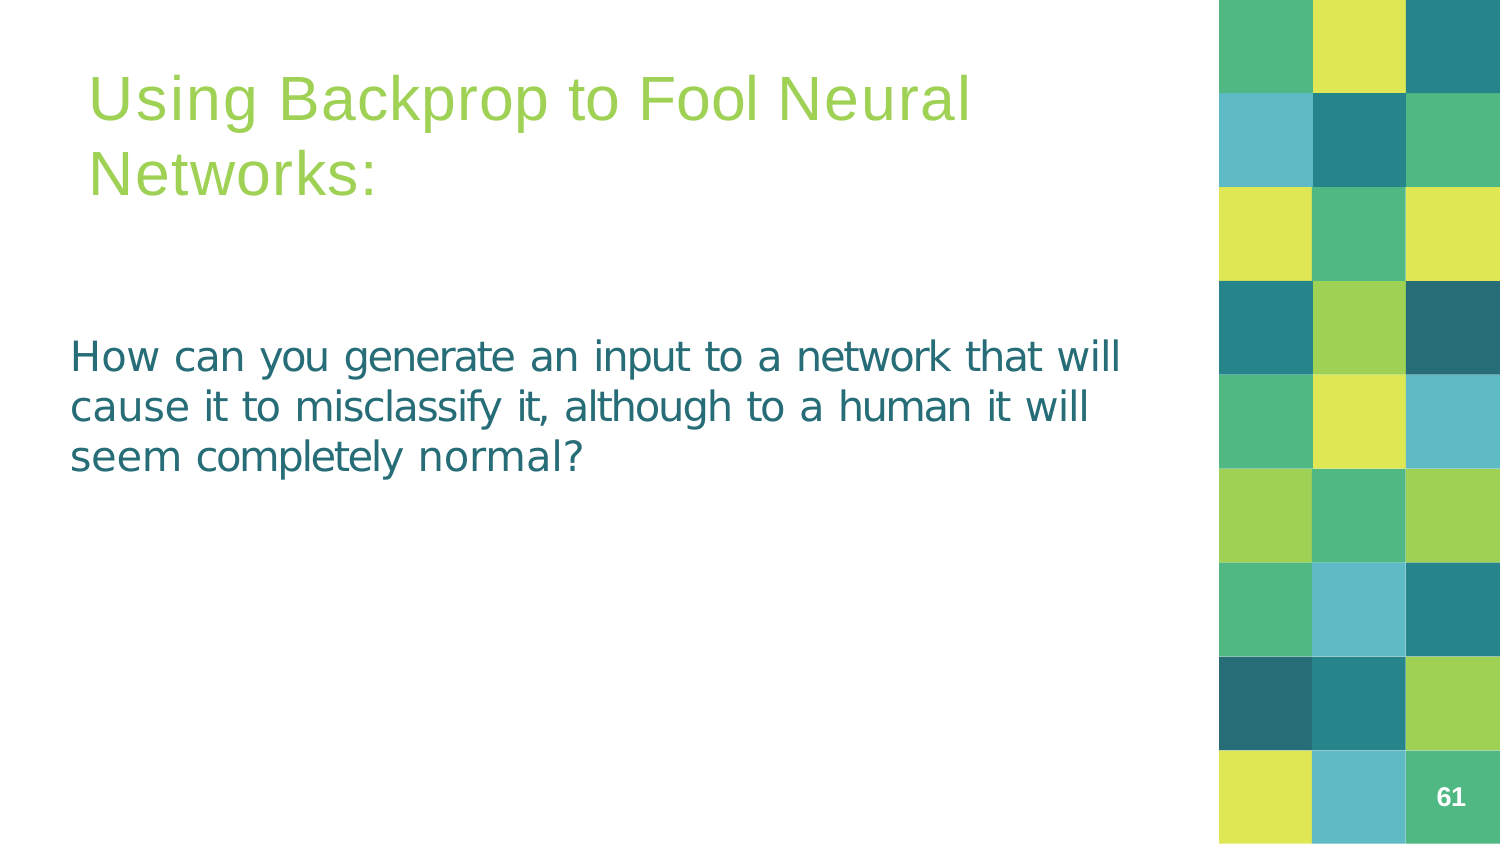

# Using Backprop to Fool Neural Networks:
How can you generate an input to a network that will cause it to misclassify it, although to a human it will seem completely normal?
61